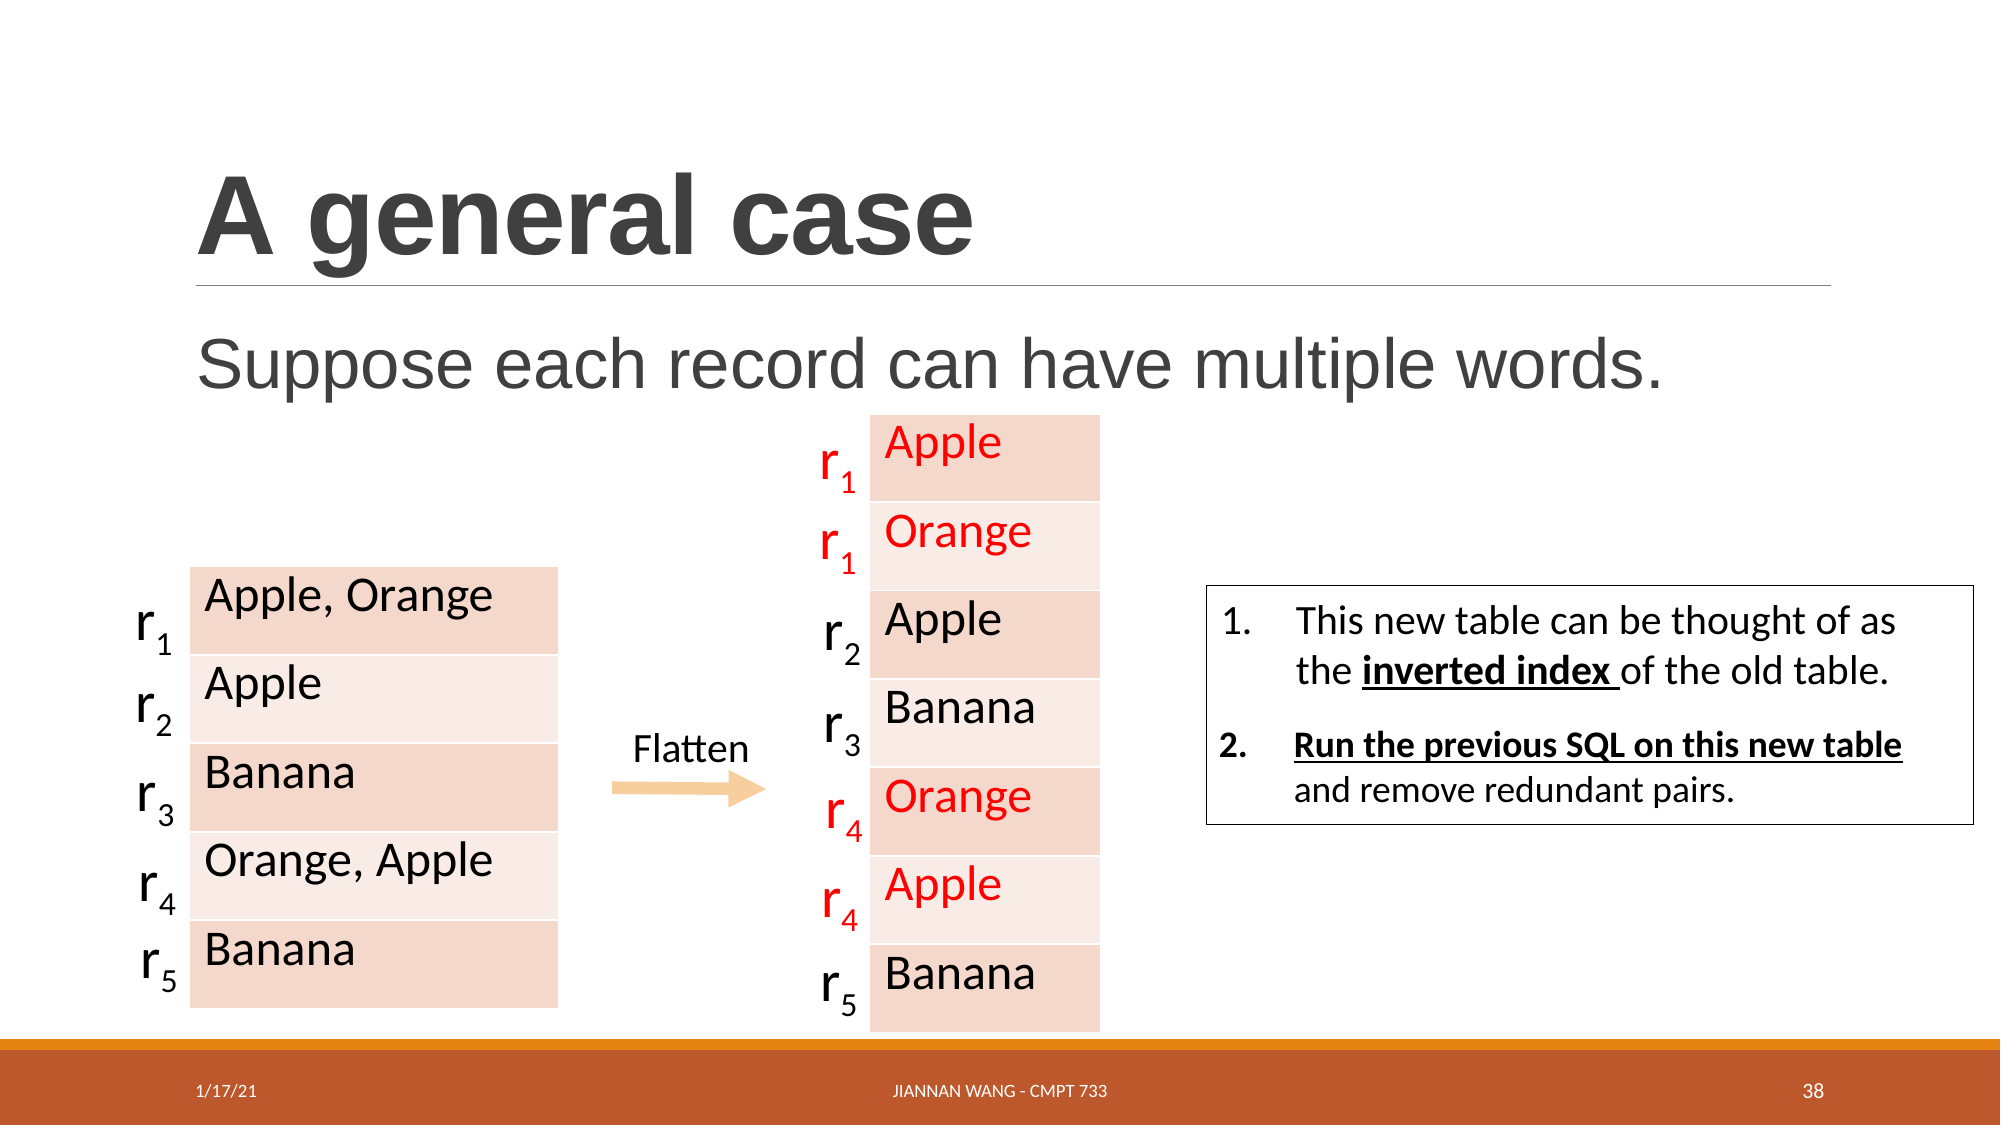

# A general case
Suppose each record can have multiple words.
r1
| Apple |
| --- |
| Orange |
| Apple |
| Banana |
| Orange |
| Apple |
| Banana |
r1
| Apple, Orange |
| --- |
| Apple |
| Banana |
| Orange, Apple |
| Banana |
r1
r2
This new table can be thought of as the inverted index of the old table.

r2
r3
Flatten
Run the previous SQL on this new table and remove redundant pairs.
r3
r4
r4
r4
r5
r5
1/17/21
Jiannan Wang - CMPT 733
38